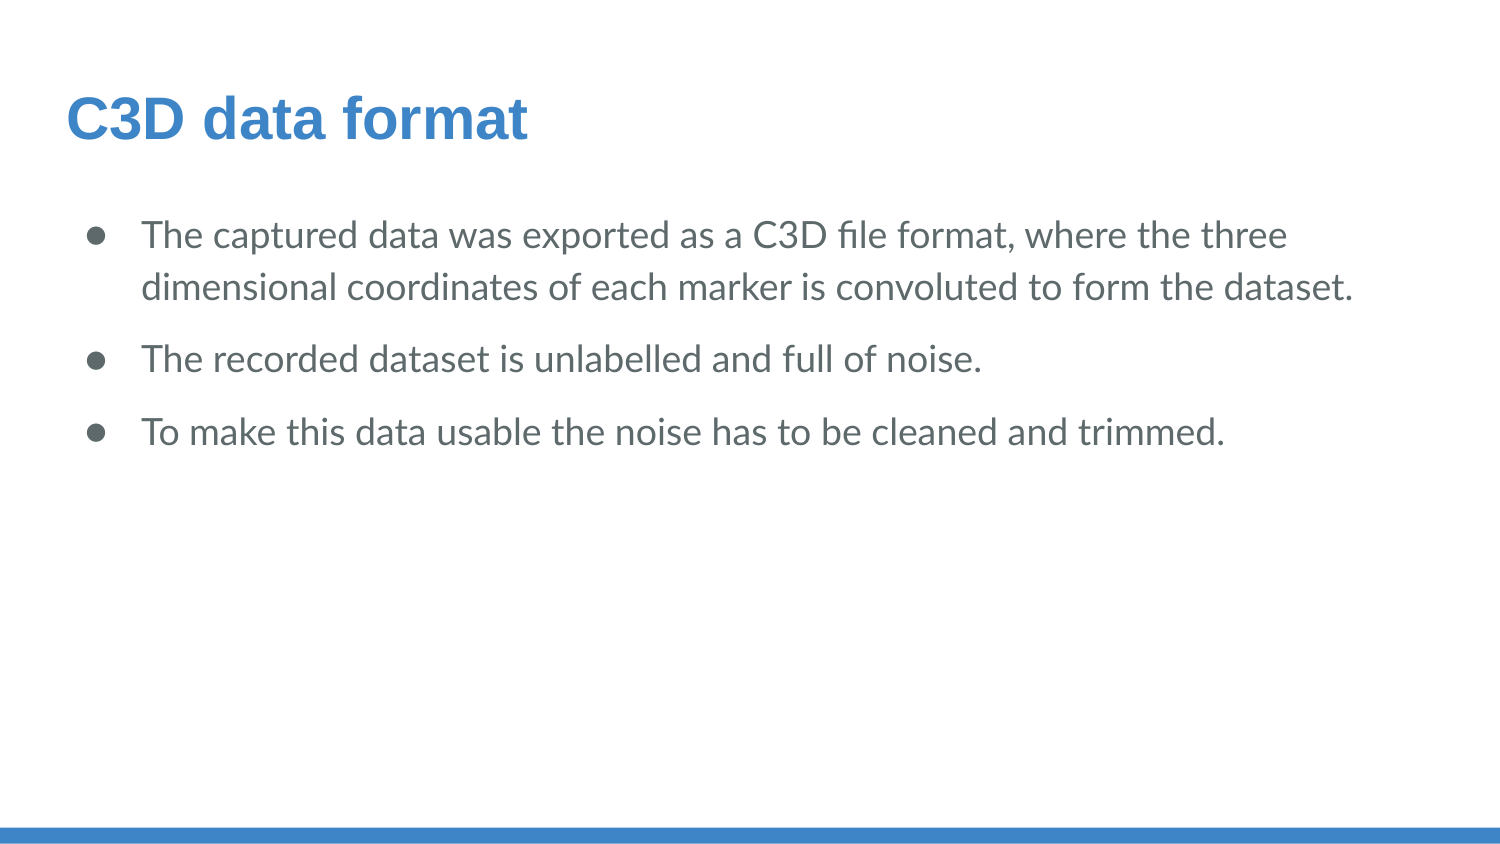

# C3D data format
The captured data was exported as a C3D file format, where the three dimensional coordinates of each marker is convoluted to form the dataset.
The recorded dataset is unlabelled and full of noise.
To make this data usable the noise has to be cleaned and trimmed.